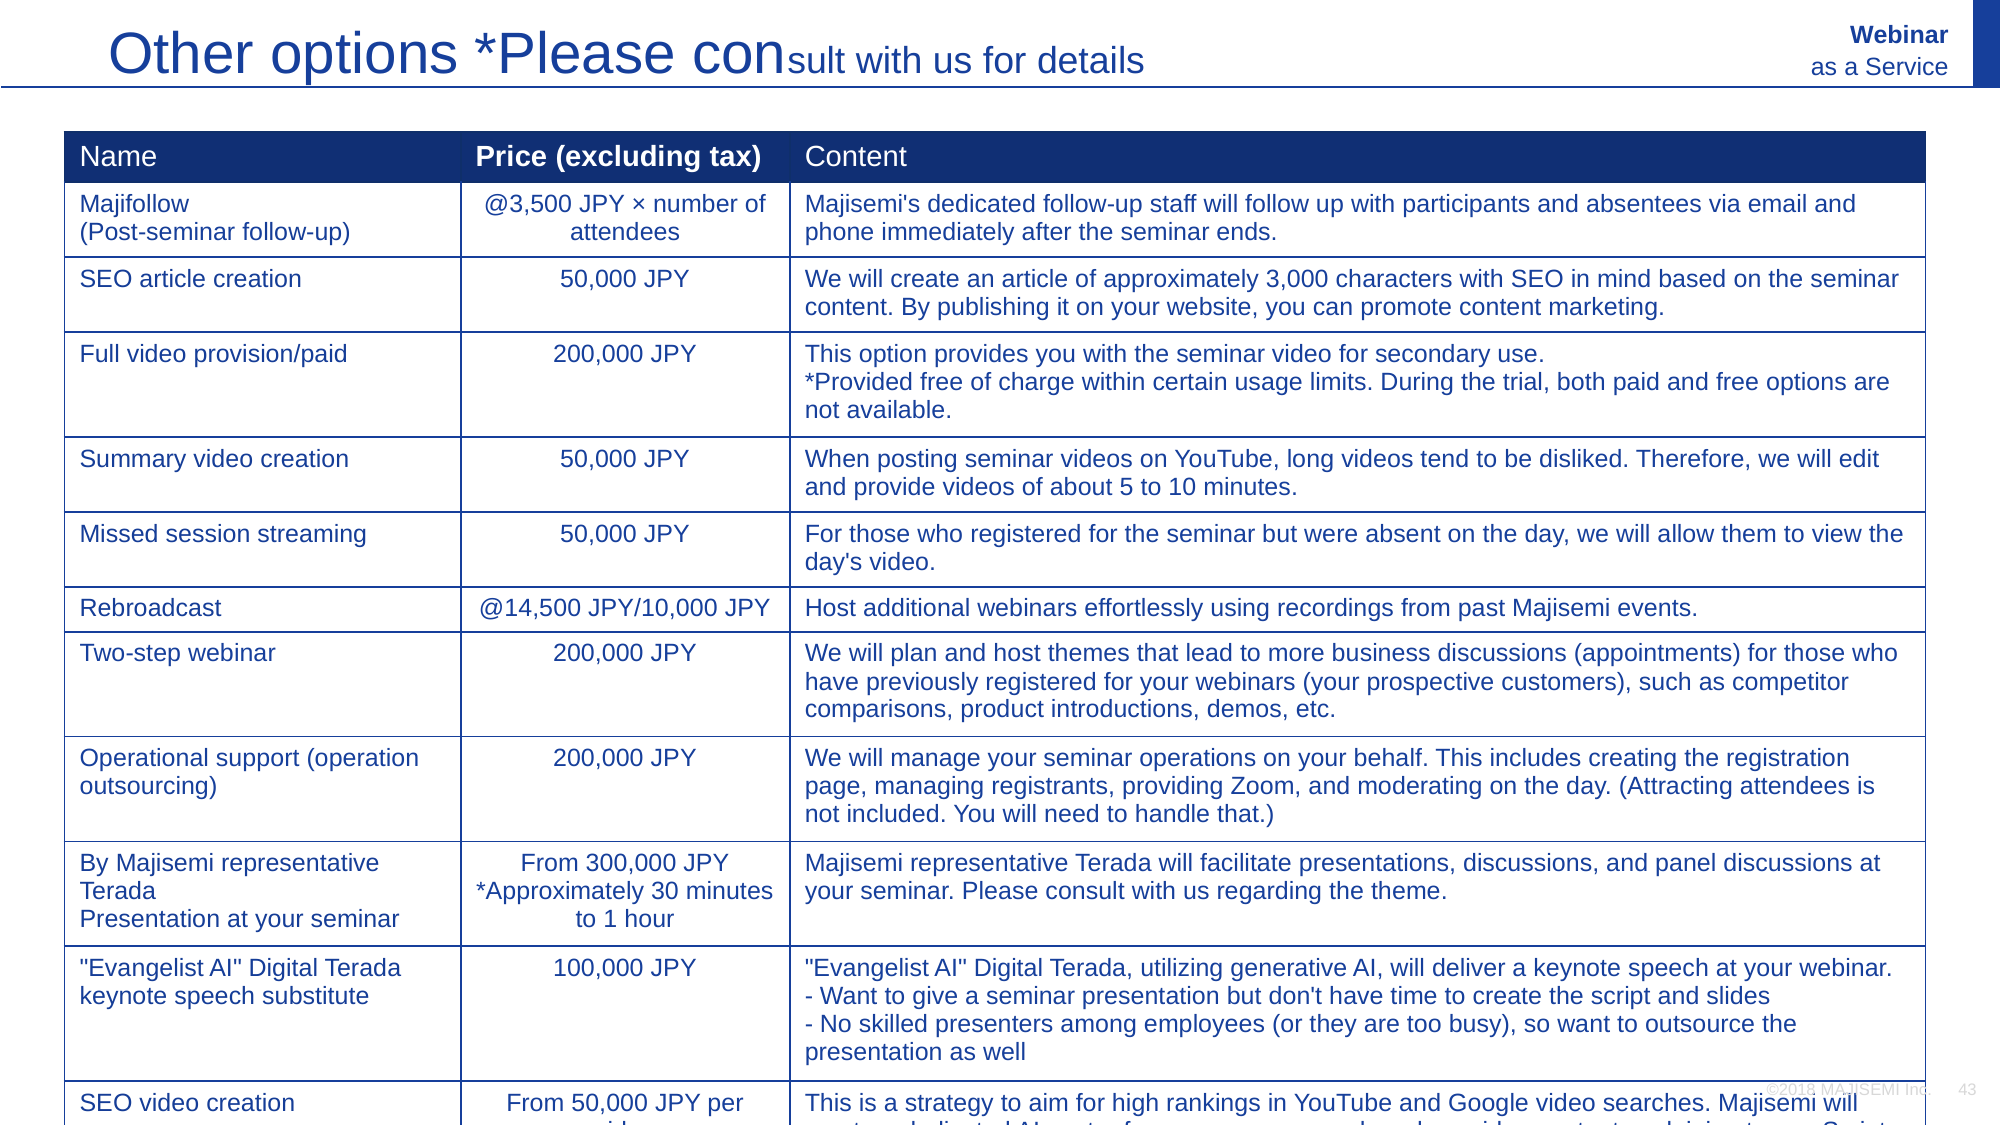

Other options *Please consult with us for details

Webinar
as a Service
| Name | Price (excluding tax) | Content |
| --- | --- | --- |
| Majifollow (Post-seminar follow-up) | @3,500 JPY × number of attendees | Majisemi's dedicated follow-up staff will follow up with participants and absentees via email and phone immediately after the seminar ends. |
| SEO article creation | 50,000 JPY | We will create an article of approximately 3,000 characters with SEO in mind based on the seminar content. By publishing it on your website, you can promote content marketing. |
| Full video provision/paid | 200,000 JPY | This option provides you with the seminar video for secondary use. \*Provided free of charge within certain usage limits. During the trial, both paid and free options are not available. |
| Summary video creation | 50,000 JPY | When posting seminar videos on YouTube, long videos tend to be disliked. Therefore, we will edit and provide videos of about 5 to 10 minutes. |
| Missed session streaming | 50,000 JPY | For those who registered for the seminar but were absent on the day, we will allow them to view the day's video. |
| Rebroadcast | @14,500 JPY/10,000 JPY | Host additional webinars effortlessly using recordings from past Majisemi events. |
| Two-step webinar | 200,000 JPY | We will plan and host themes that lead to more business discussions (appointments) for those who have previously registered for your webinars (your prospective customers), such as competitor comparisons, product introductions, demos, etc. |
| Operational support (operation outsourcing) | 200,000 JPY | We will manage your seminar operations on your behalf. This includes creating the registration page, managing registrants, providing Zoom, and moderating on the day. (Attracting attendees is not included. You will need to handle that.) |
| By Majisemi representative Terada Presentation at your seminar | From 300,000 JPY \*Approximately 30 minutes to 1 hour | Majisemi representative Terada will facilitate presentations, discussions, and panel discussions at your seminar. Please consult with us regarding the theme. |
| "Evangelist AI" Digital Terada keynote speech substitute | 100,000 JPY | "Evangelist AI" Digital Terada, utilizing generative AI, will deliver a keynote speech at your webinar. - Want to give a seminar presentation but don't have time to create the script and slides - No skilled presenters among employees (or they are too busy), so want to outsource the presentation as well |
| SEO video creation | From 50,000 JPY per video \*In units of 10, excluding initial costs | This is a strategy to aim for high rankings in YouTube and Google video searches. Majisemi will create a dedicated AI avatar for your company and produce video content explaining terms. Scripts will also be delivered, and blog use is possible. |
| Product comparison video creation | From 500,000 JPY \*Excluding initial costs | We will create a competitive product comparison video to strongly recognize the strengths of your product. Majisemi will create a dedicated AI avatar for your company and produce product comparison video content. Distribution via webinars is also possible. |
©2018 MAJISEMI Inc.
43